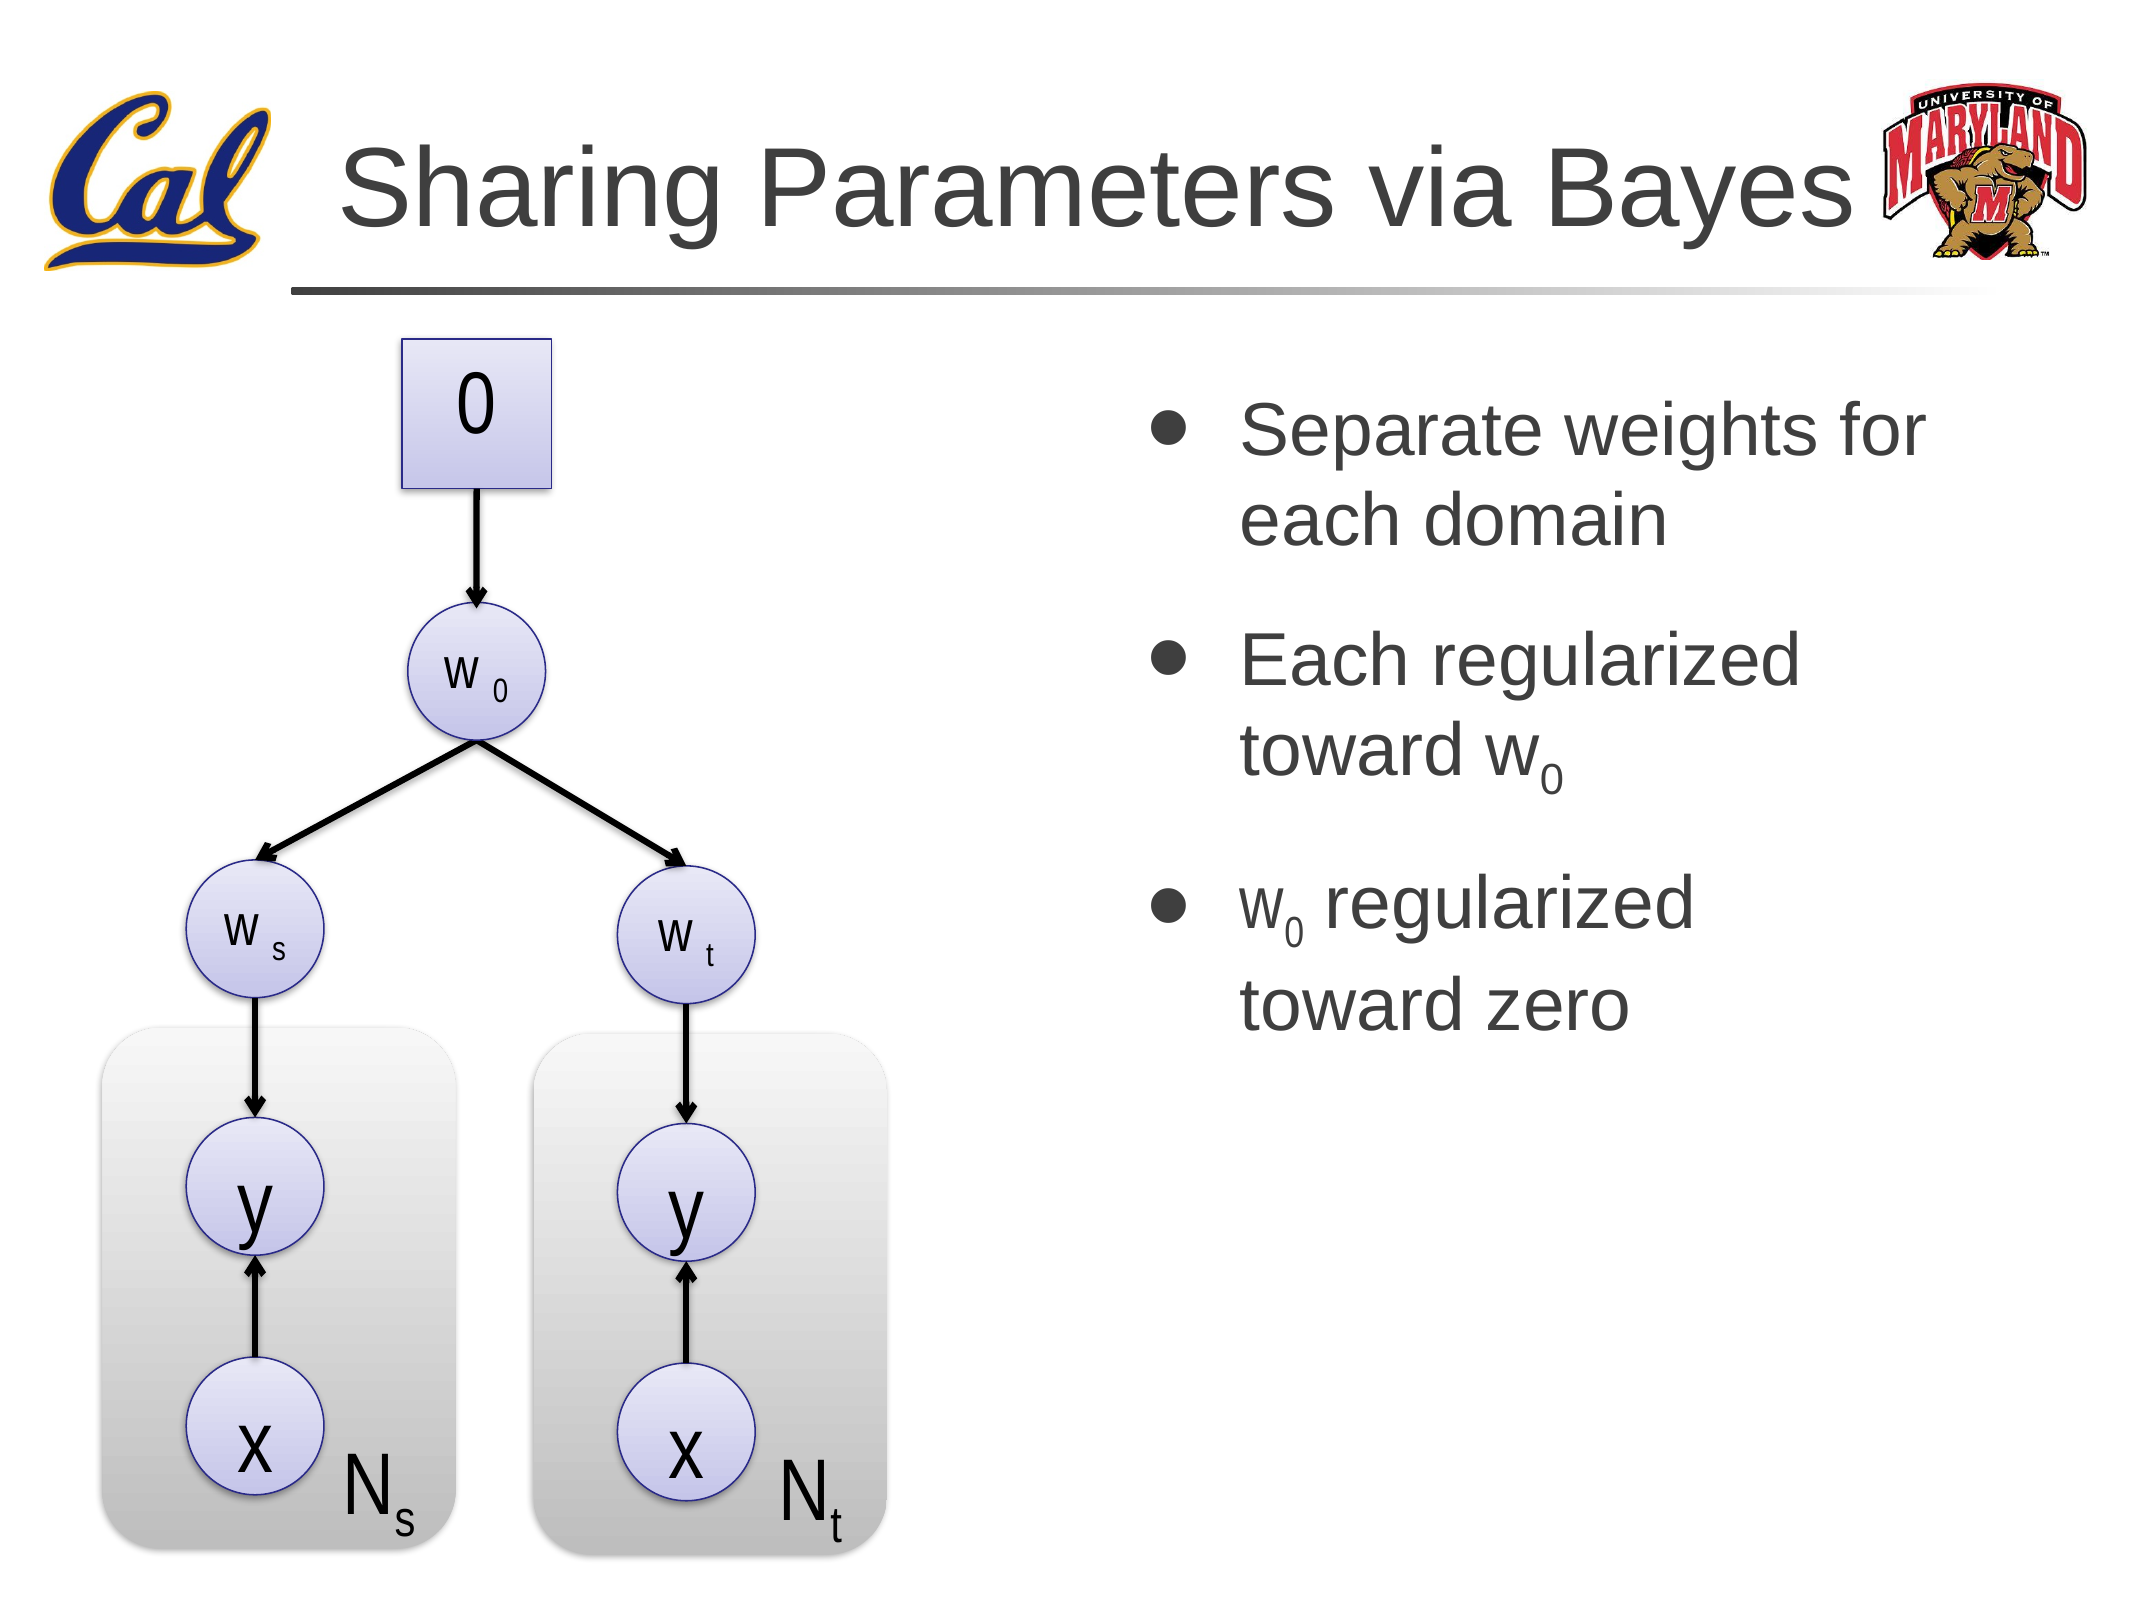

# Sharing Parameters via Bayes
0
Separate weights for each domain
Each regularized toward w0
w0 regularized
toward zero
w 0

w s
w t

          Ns

          Nt
y
y
x
x